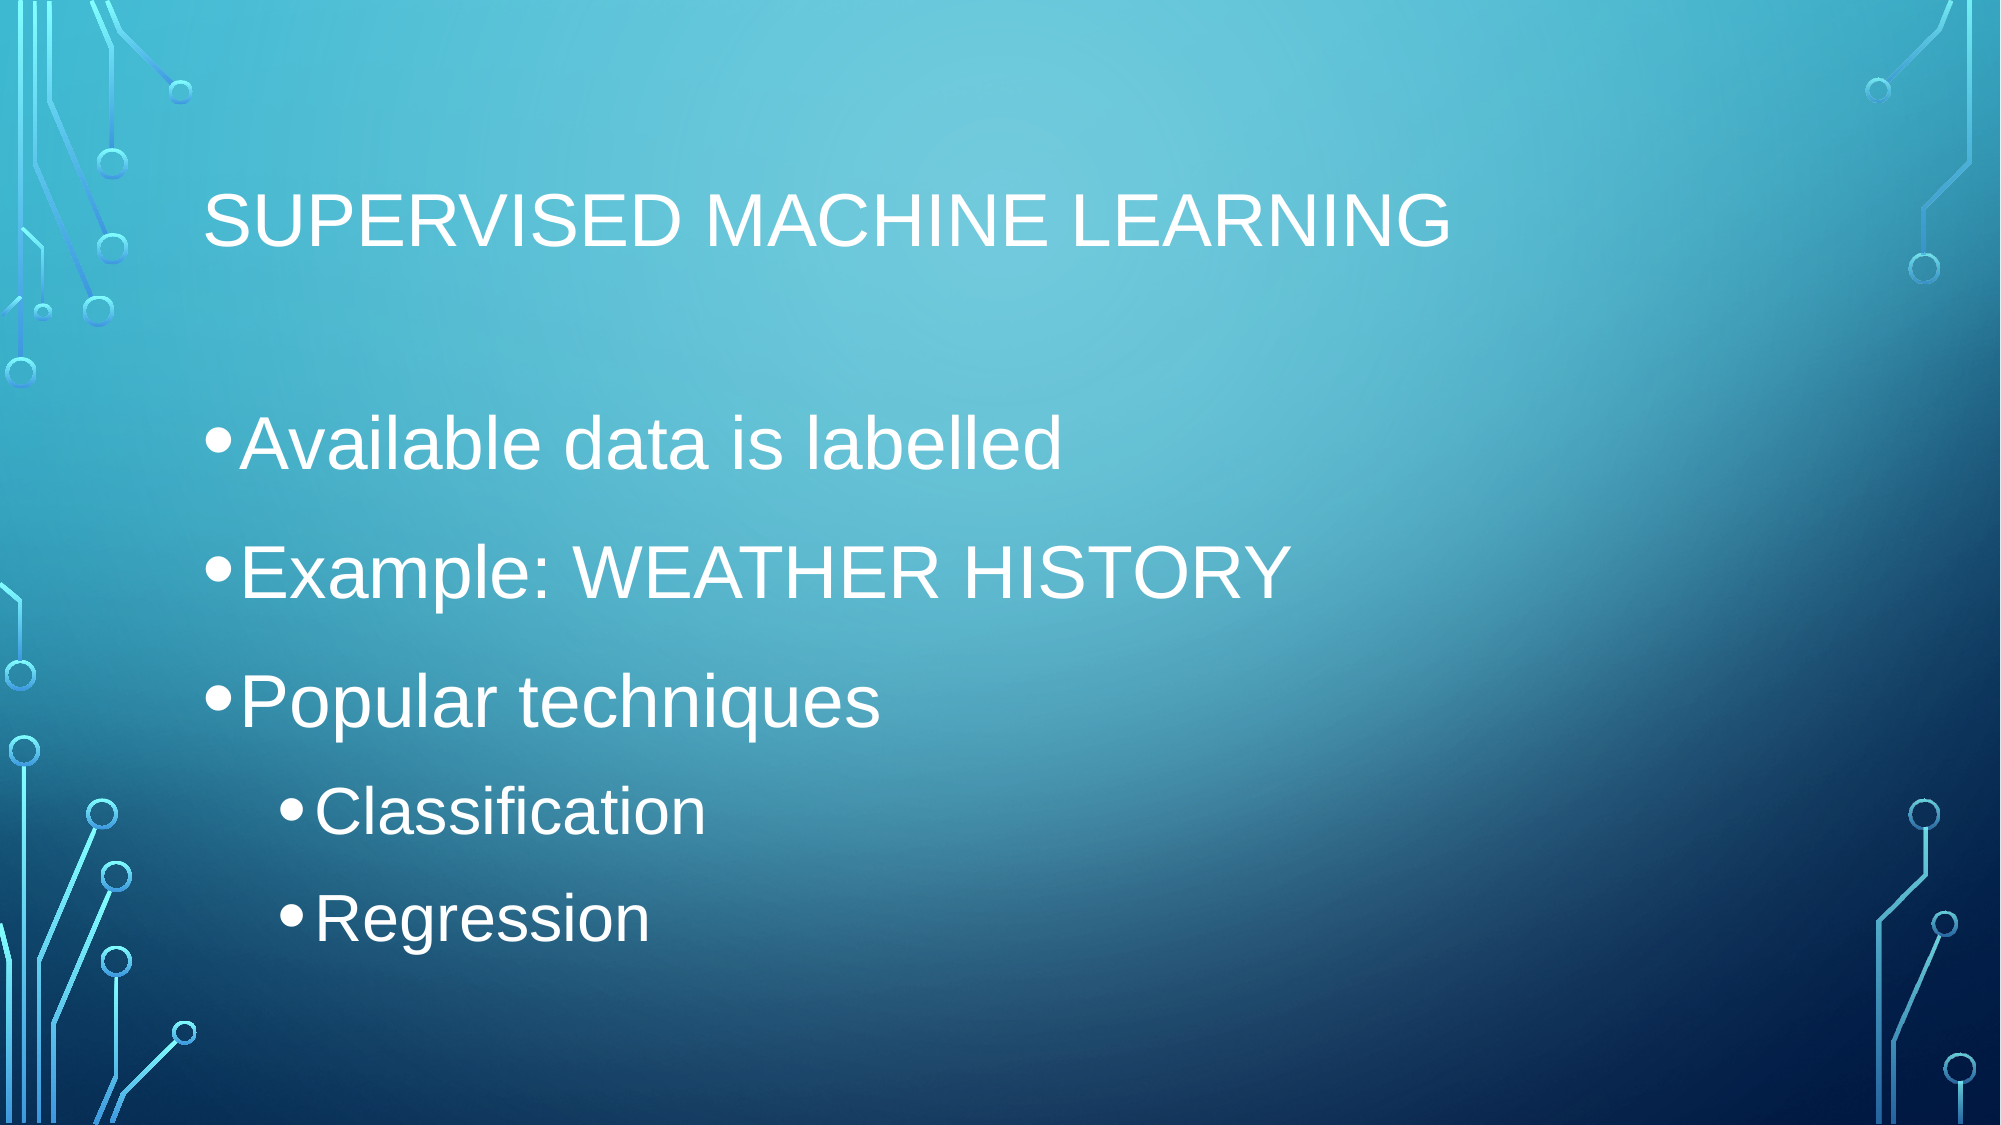

# Supervised Machine learning
Available data is labelled
Example: WEATHER HISTORY
Popular techniques
Classification
Regression